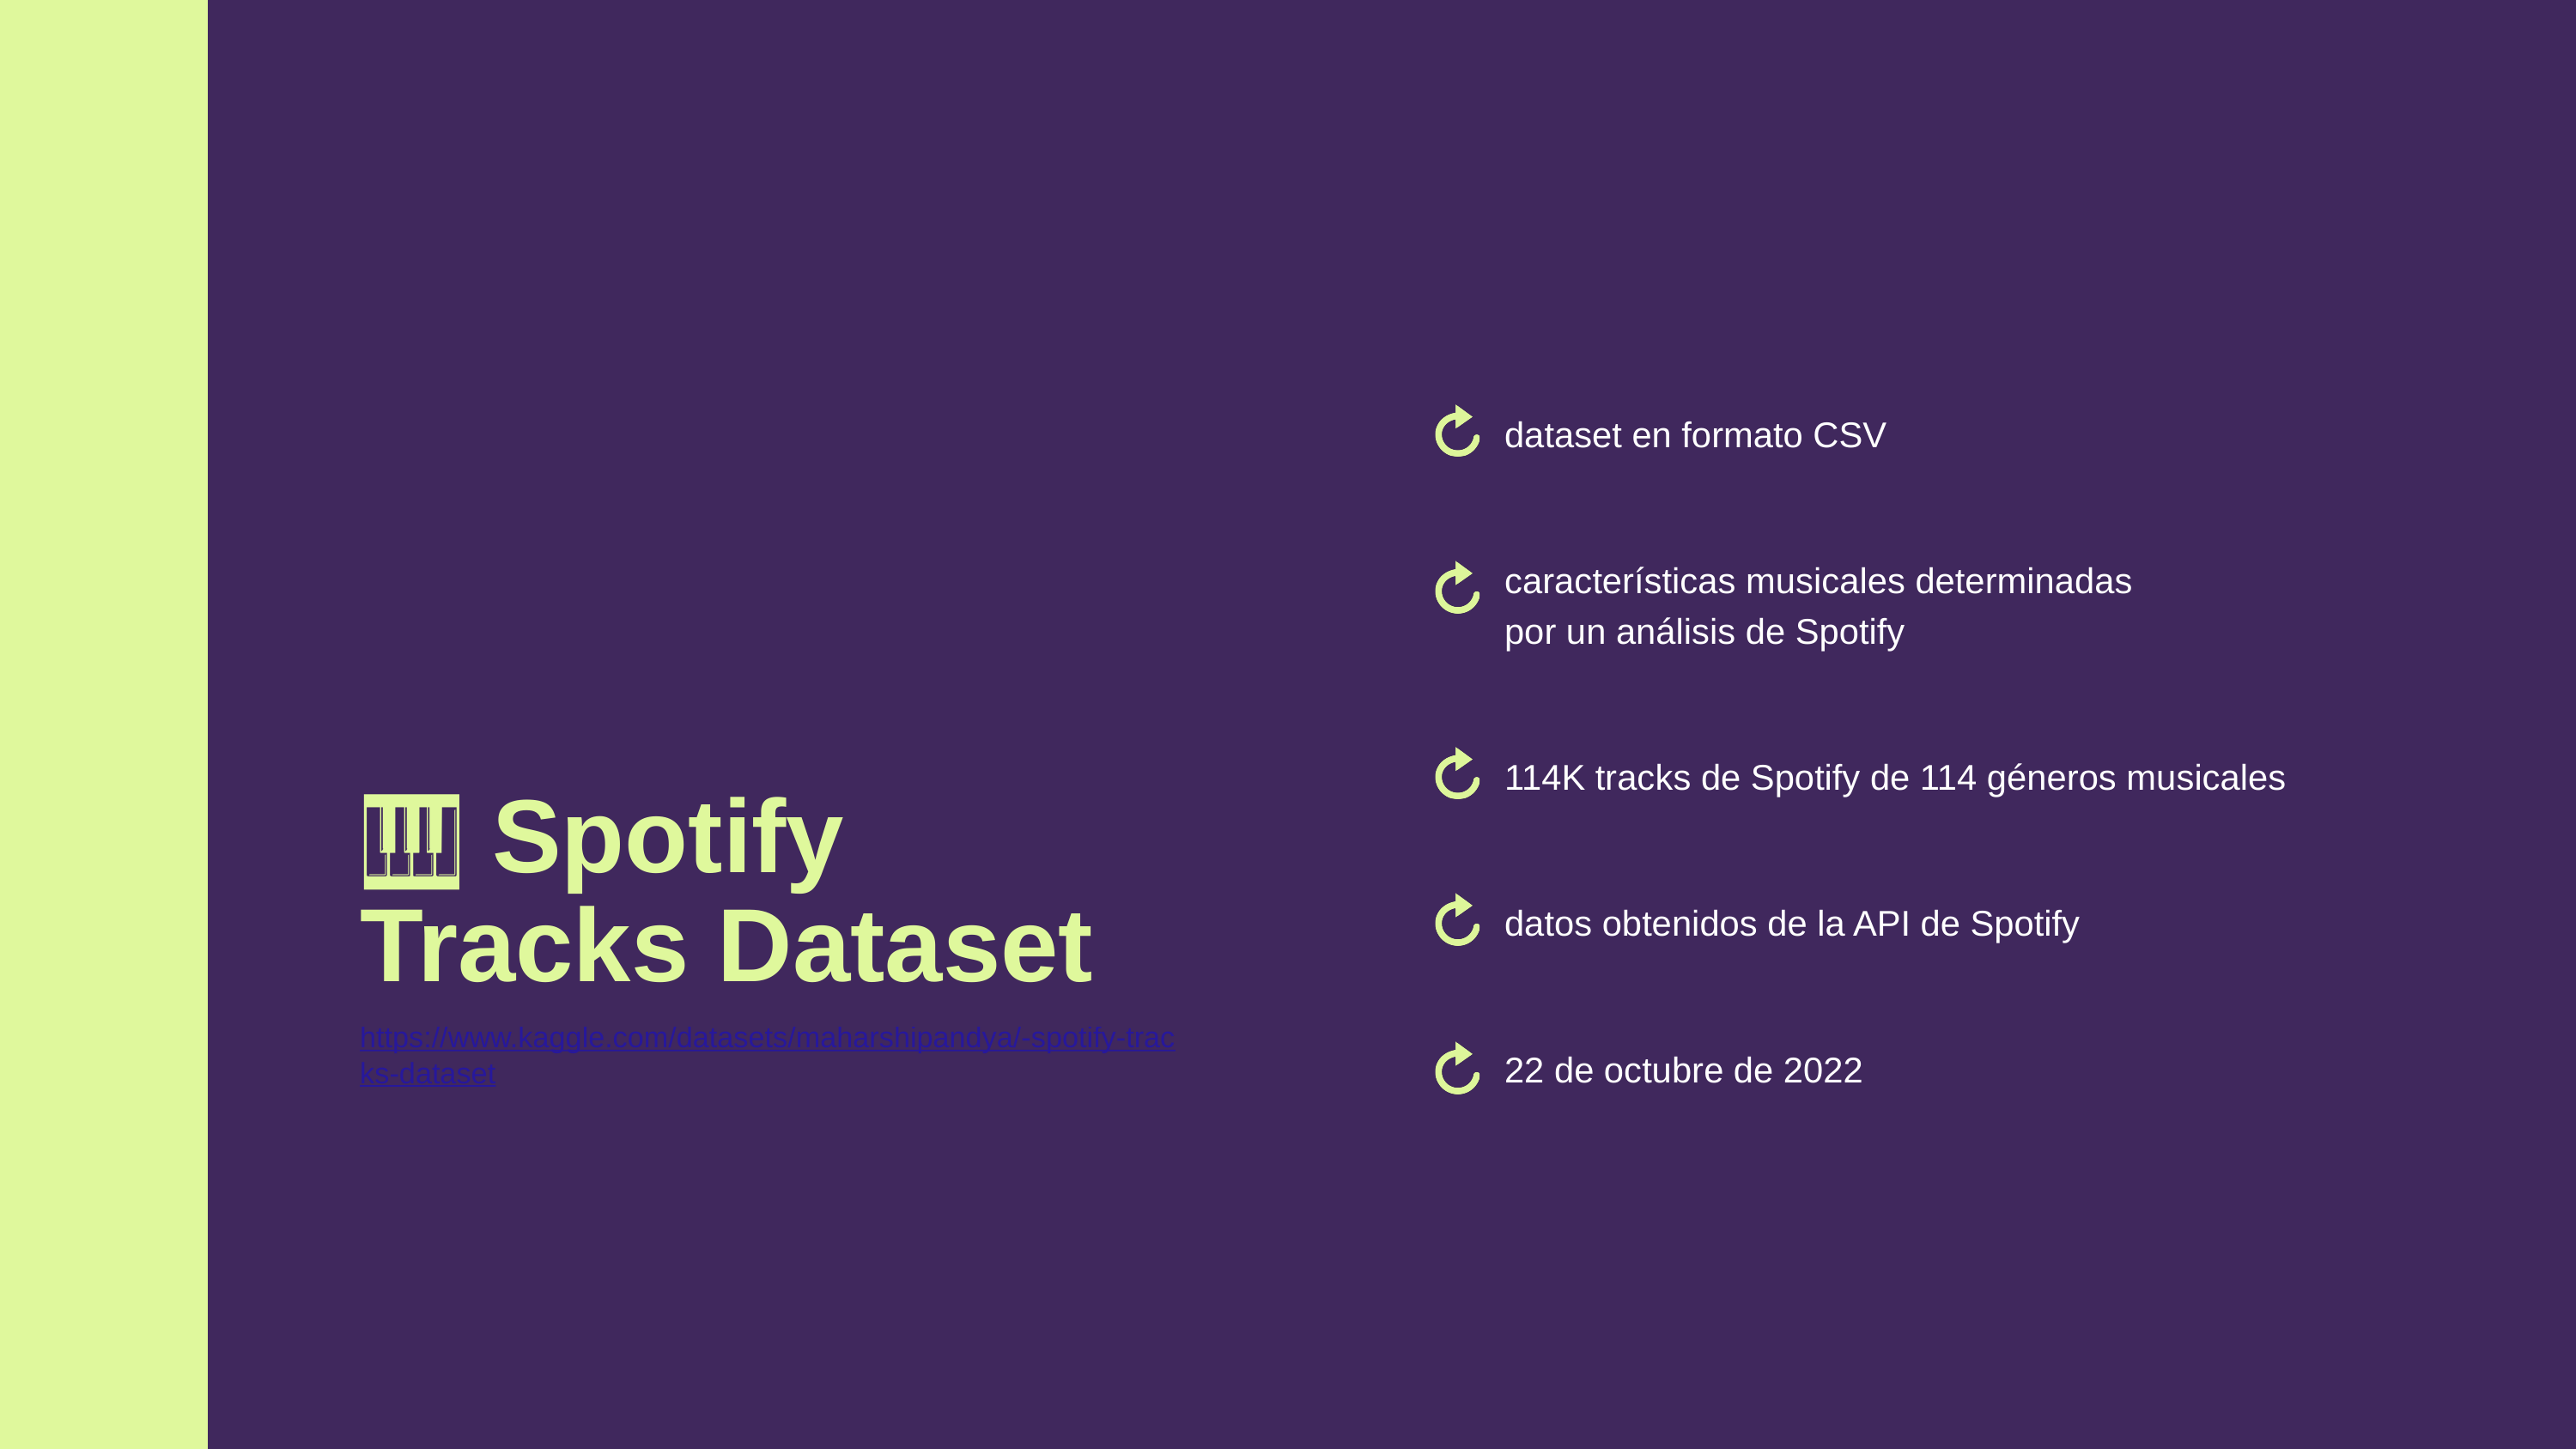

dataset en formato CSV
características musicales determinadas
por un análisis de Spotify

114K tracks de Spotify de 114 géneros musicales

datos obtenidos de la API de Spotify

22 de octubre de 2022

🎹 Spotify Tracks Dataset
https://www.kaggle.com/datasets/maharshipandya/-spotify-tracks-dataset